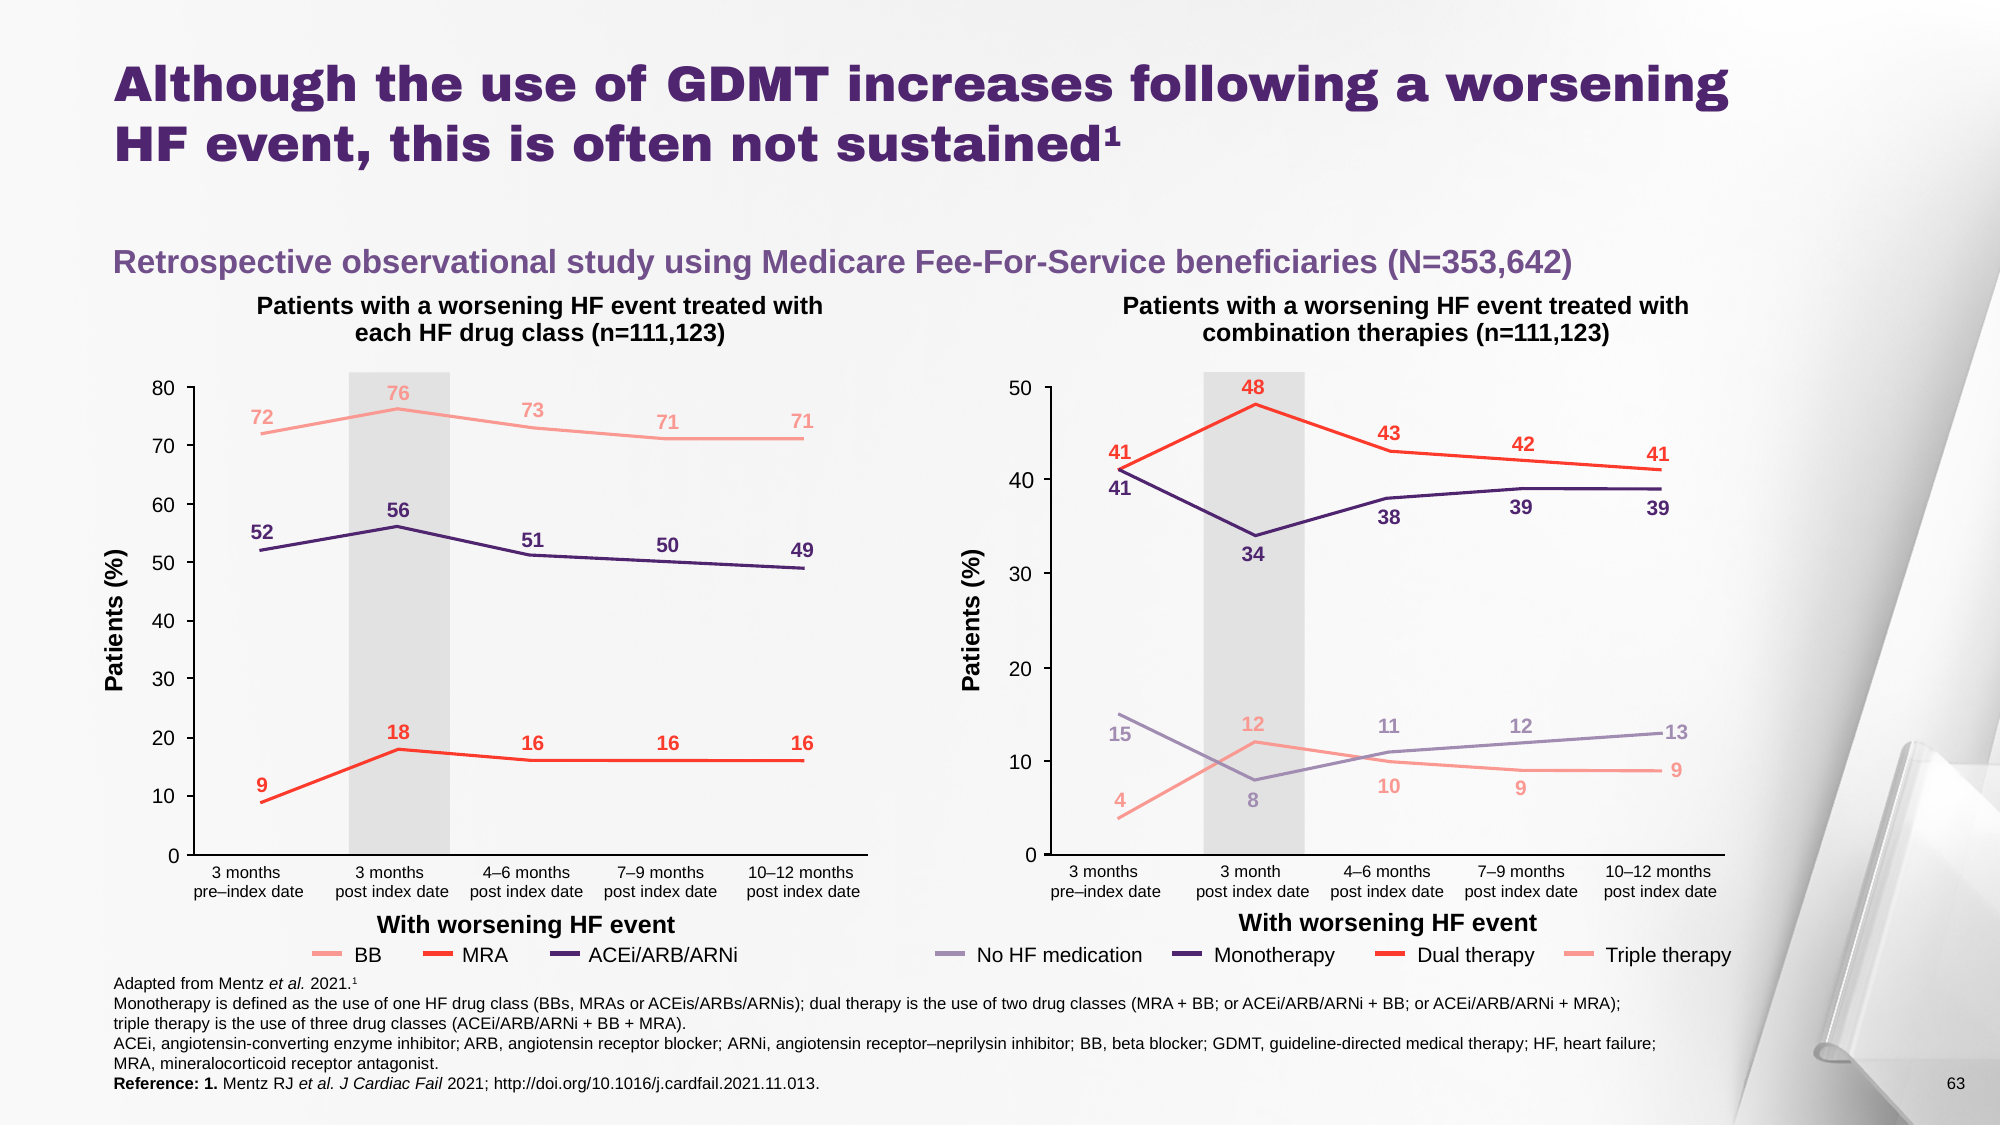

# Although the use of GDMT increases following a worsening HF event, this is often not sustained1
Retrospective observational study using Medicare Fee-For-Service beneficiaries (N=353,642)
Patients with a worsening HF event treated with each HF drug class (n=111,123)
Patients with a worsening HF event treated with combination therapies (n=111,123)

48
50

43
42
41
41
40

41
39
39
38
34
30
Patients (%)
20
12
12
11

13
15

10
9
10
9
4
8
0
3 months
pre–index date
3 month
post index date
4–6 months
post index date
7–9 months
post index date
10–12 months
post index date
With worsening HF event

80
76

73
72
71

71
70
60
56
52
51

50
49
50
Patients (%)
40
30
18
20
16
16
16

9
10
0
3 months
pre–index date
3 months
post index date
4–6 months
post index date
7–9 months post index date
10–12 months
post index date
With worsening HF event
BB
MRA
ACEi/ARB/ARNi
No HF medication
Monotherapy
Dual therapy
Triple therapy
Adapted from Mentz et al. 2021.1
Monotherapy is defined as the use of one HF drug class (BBs, MRAs or ACEis/ARBs/ARNis); dual therapy is the use of two drug classes (MRA + BB; or ACEi/ARB/ARNi + BB; or ACEi/ARB/ARNi + MRA); triple therapy is the use of three drug classes (ACEi/ARB/ARNi + BB + MRA).
ACEi, angiotensin-converting enzyme inhibitor; ARB, angiotensin receptor blocker; ARNi, angiotensin receptor–neprilysin inhibitor; BB, beta blocker; GDMT, guideline-directed medical therapy; HF, heart failure; MRA, mineralocorticoid receptor antagonist.
Reference: 1. Mentz RJ et al. J Cardiac Fail 2021; http://doi.org/10.1016/j.cardfail.2021.11.013.
63